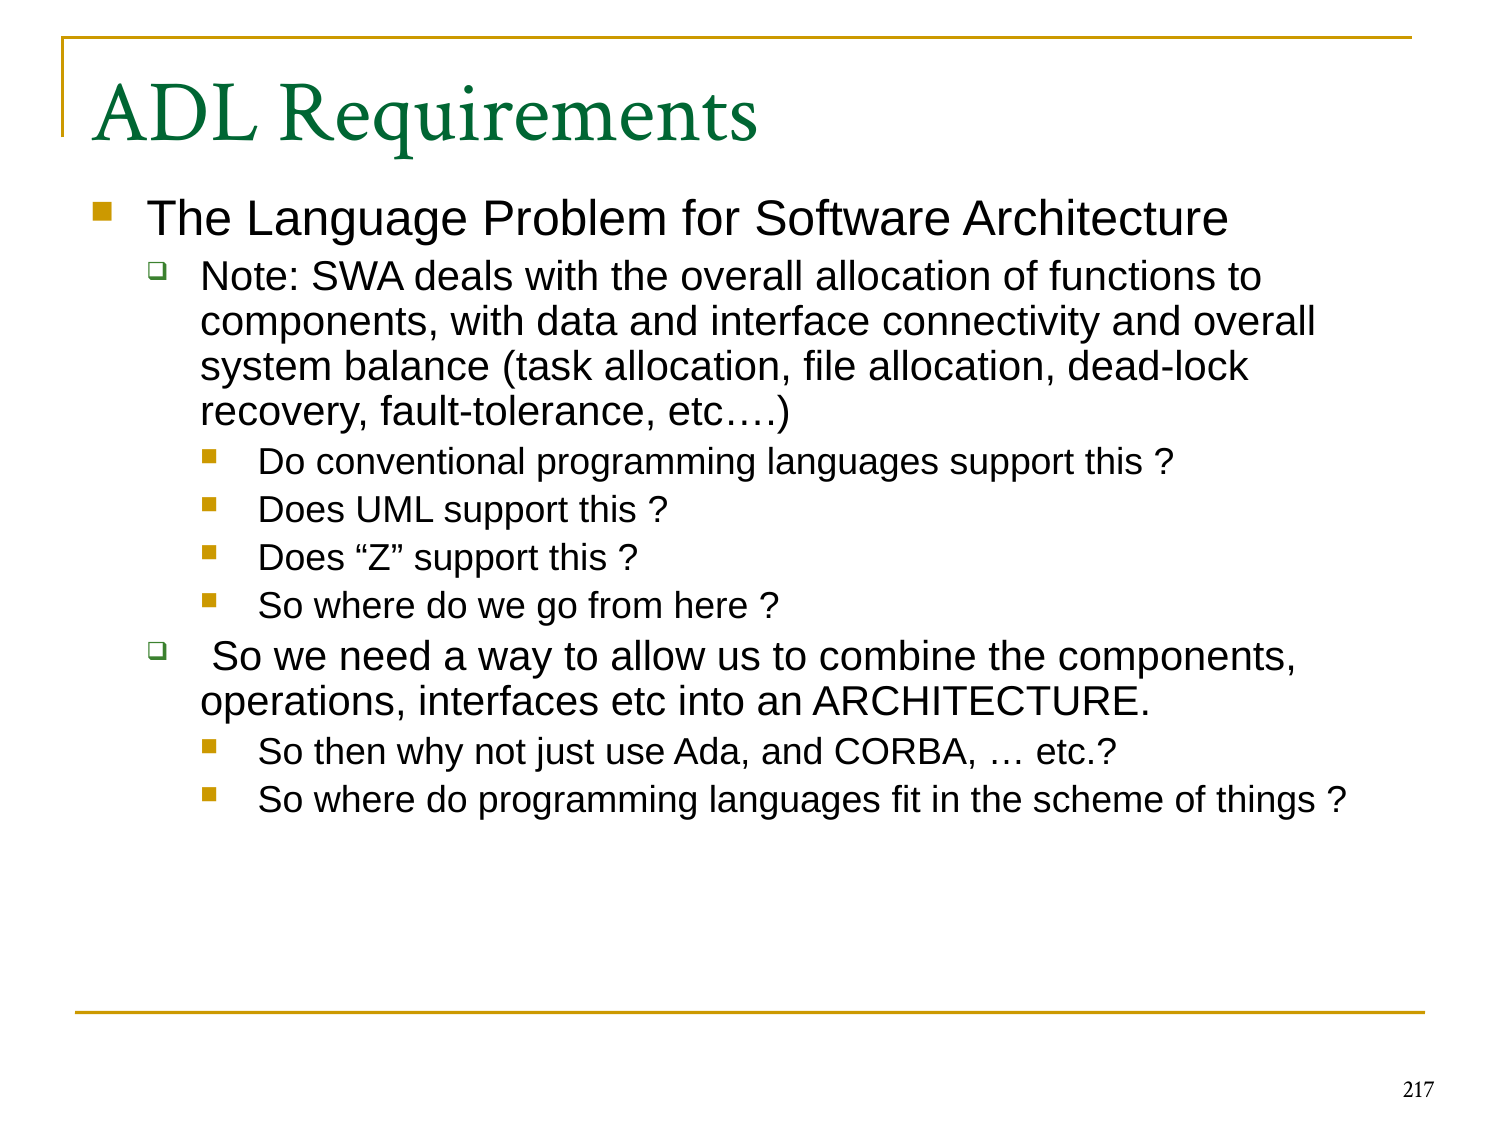

# ADL Requirements
The Language Problem for Software Architecture
Note: SWA deals with the overall allocation of functions to components, with data and interface connectivity and overall system balance (task allocation, file allocation, dead-lock recovery, fault-tolerance, etc….)
Do conventional programming languages support this ?
Does UML support this ?
Does “Z” support this ?
So where do we go from here ?
 So we need a way to allow us to combine the components, operations, interfaces etc into an ARCHITECTURE.
So then why not just use Ada, and CORBA, … etc.?
So where do programming languages fit in the scheme of things ?
217